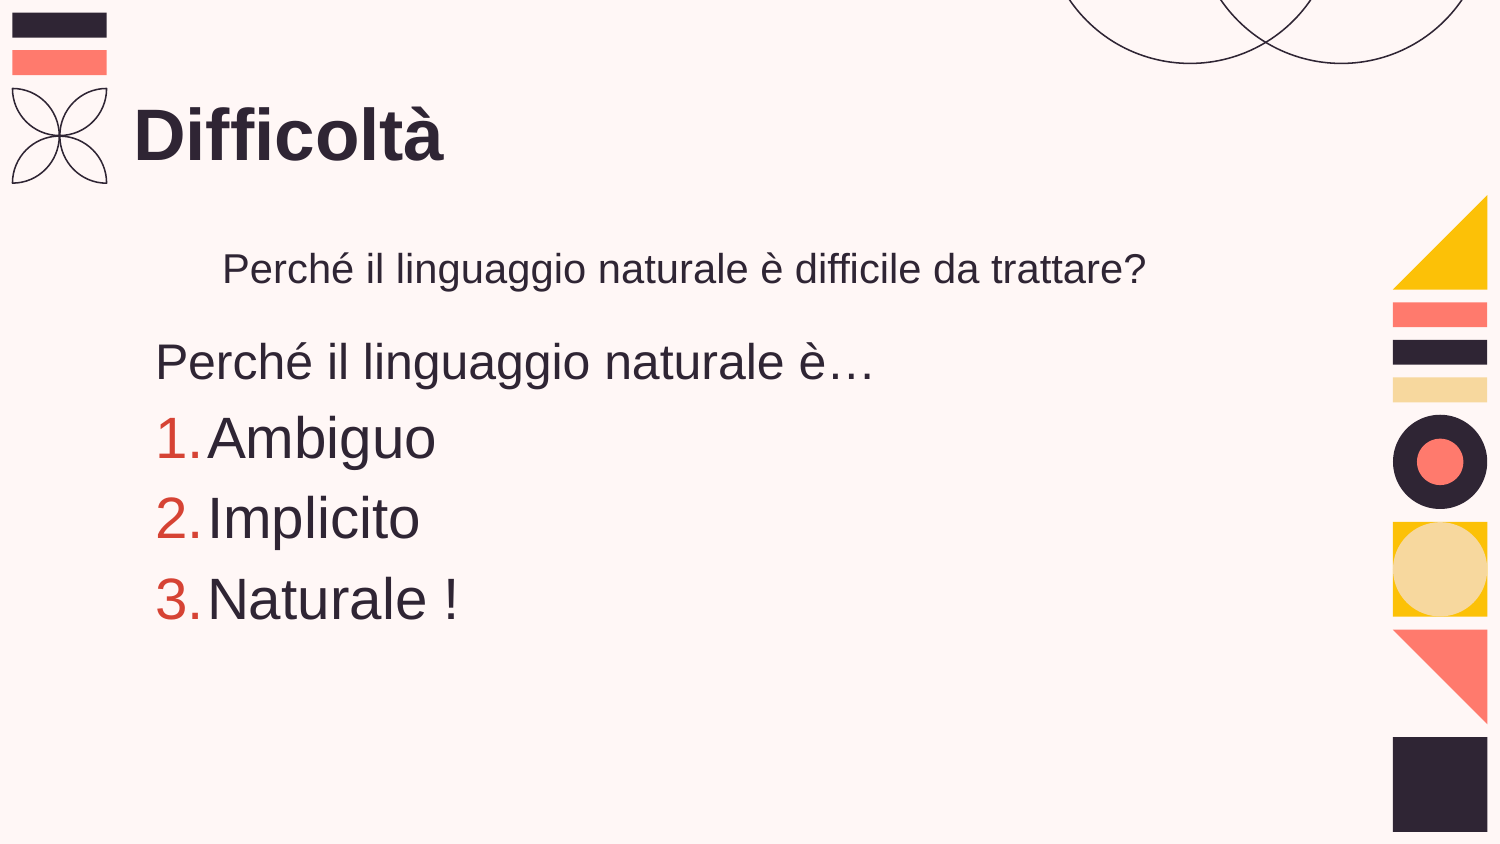

# Difficoltà
Perché il linguaggio naturale è difficile da trattare?
Perché il linguaggio naturale è…
Ambiguo
Implicito
Naturale !